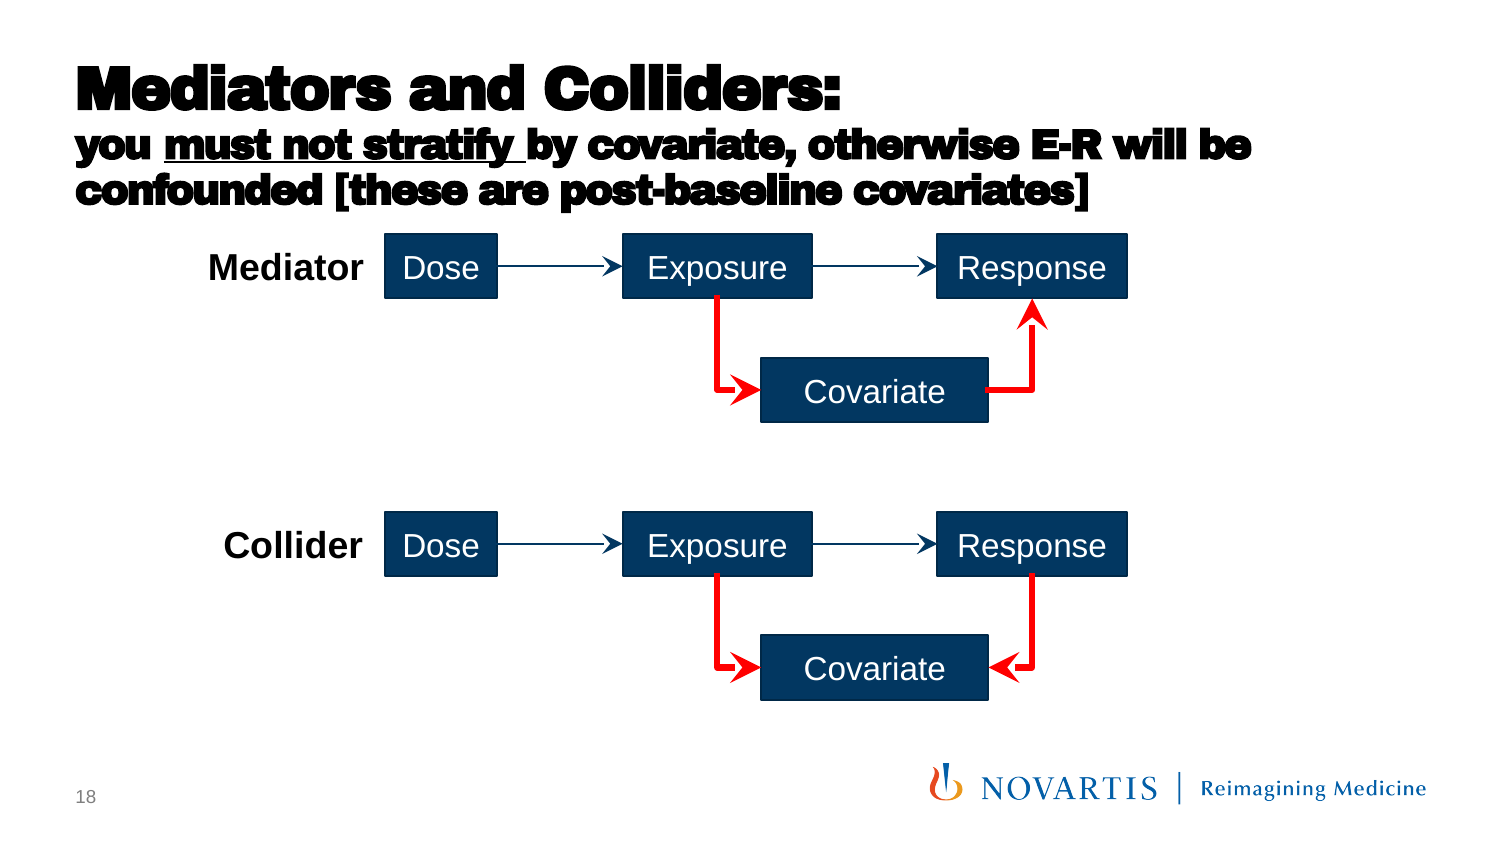

# Mediators and Colliders: you must not stratify by covariate, otherwise E-R will be confounded [these are post-baseline covariates]
Dose
Exposure
Response
Mediator
Covariate
Dose
Exposure
Response
Collider
Covariate
18